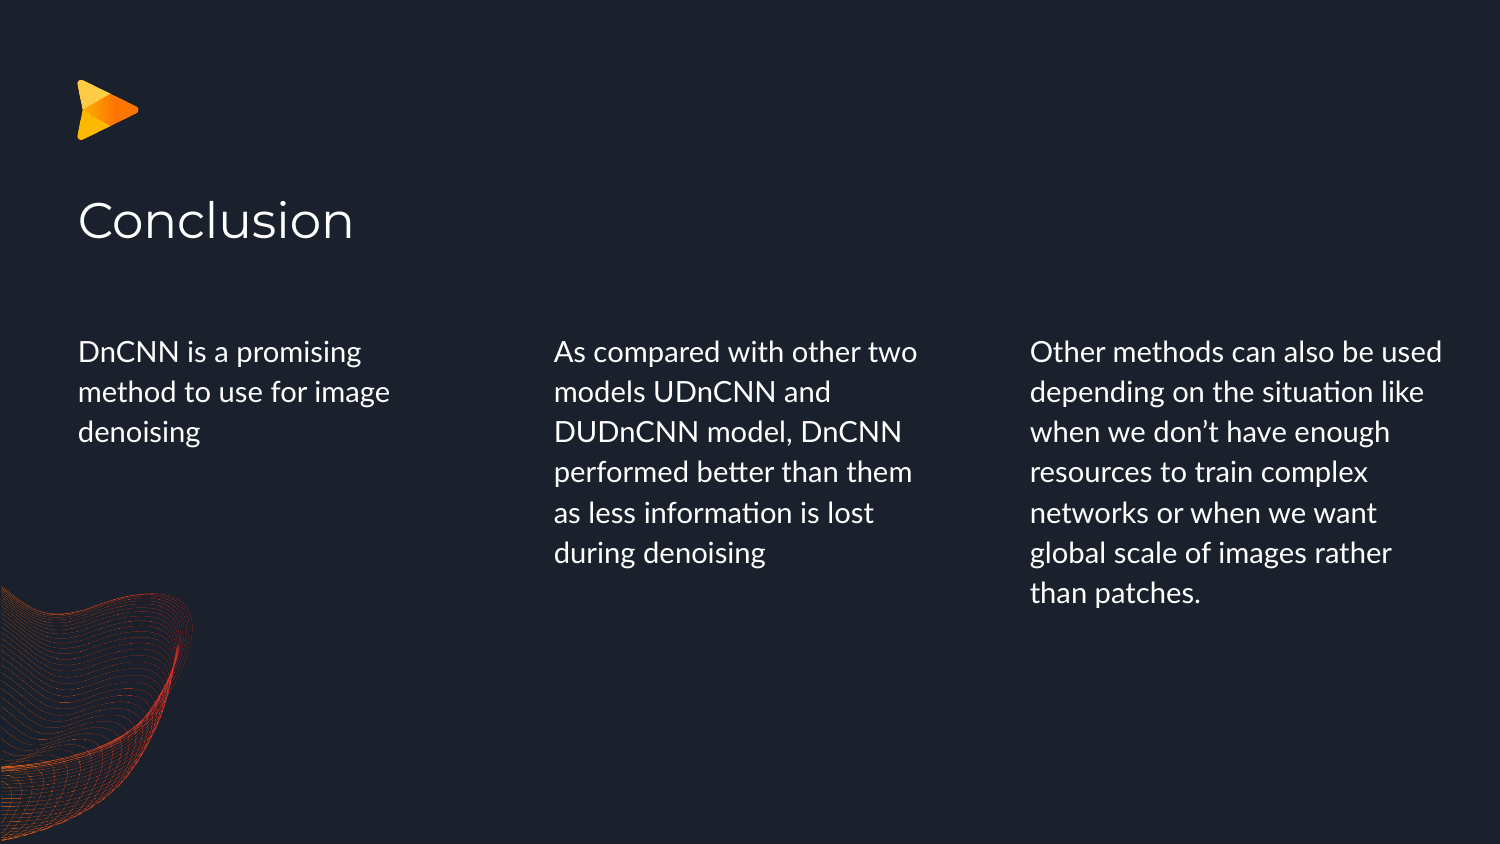

# Conclusion
DnCNN is a promising method to use for image denoising
As compared with other two models UDnCNN and DUDnCNN model, DnCNN performed better than them as less information is lost during denoising
Other methods can also be used depending on the situation like when we don’t have enough resources to train complex networks or when we want global scale of images rather than patches.